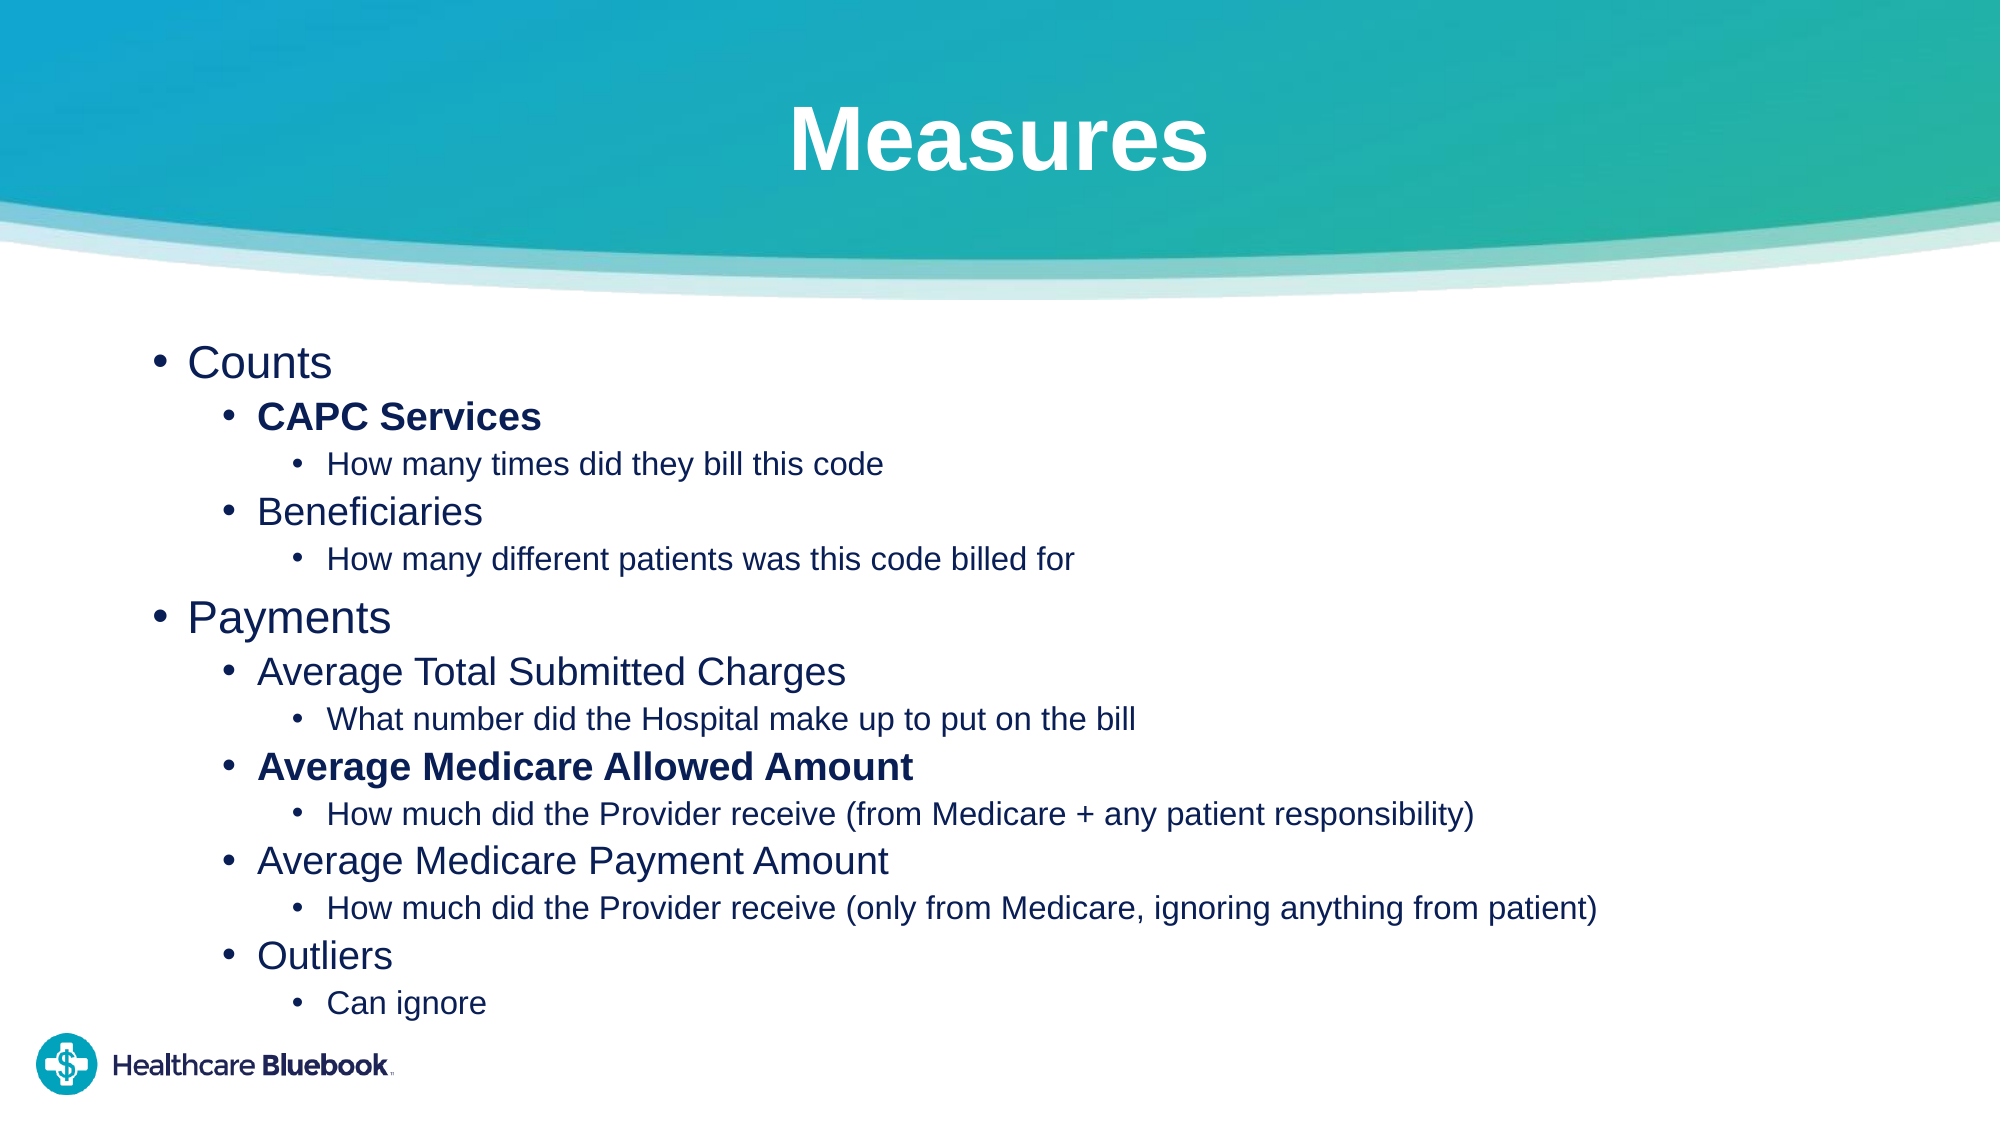

# Measures
Counts
CAPC Services
How many times did they bill this code
Beneficiaries
How many different patients was this code billed for
Payments
Average Total Submitted Charges
What number did the Hospital make up to put on the bill
Average Medicare Allowed Amount
How much did the Provider receive (from Medicare + any patient responsibility)
Average Medicare Payment Amount
How much did the Provider receive (only from Medicare, ignoring anything from patient)
Outliers
Can ignore